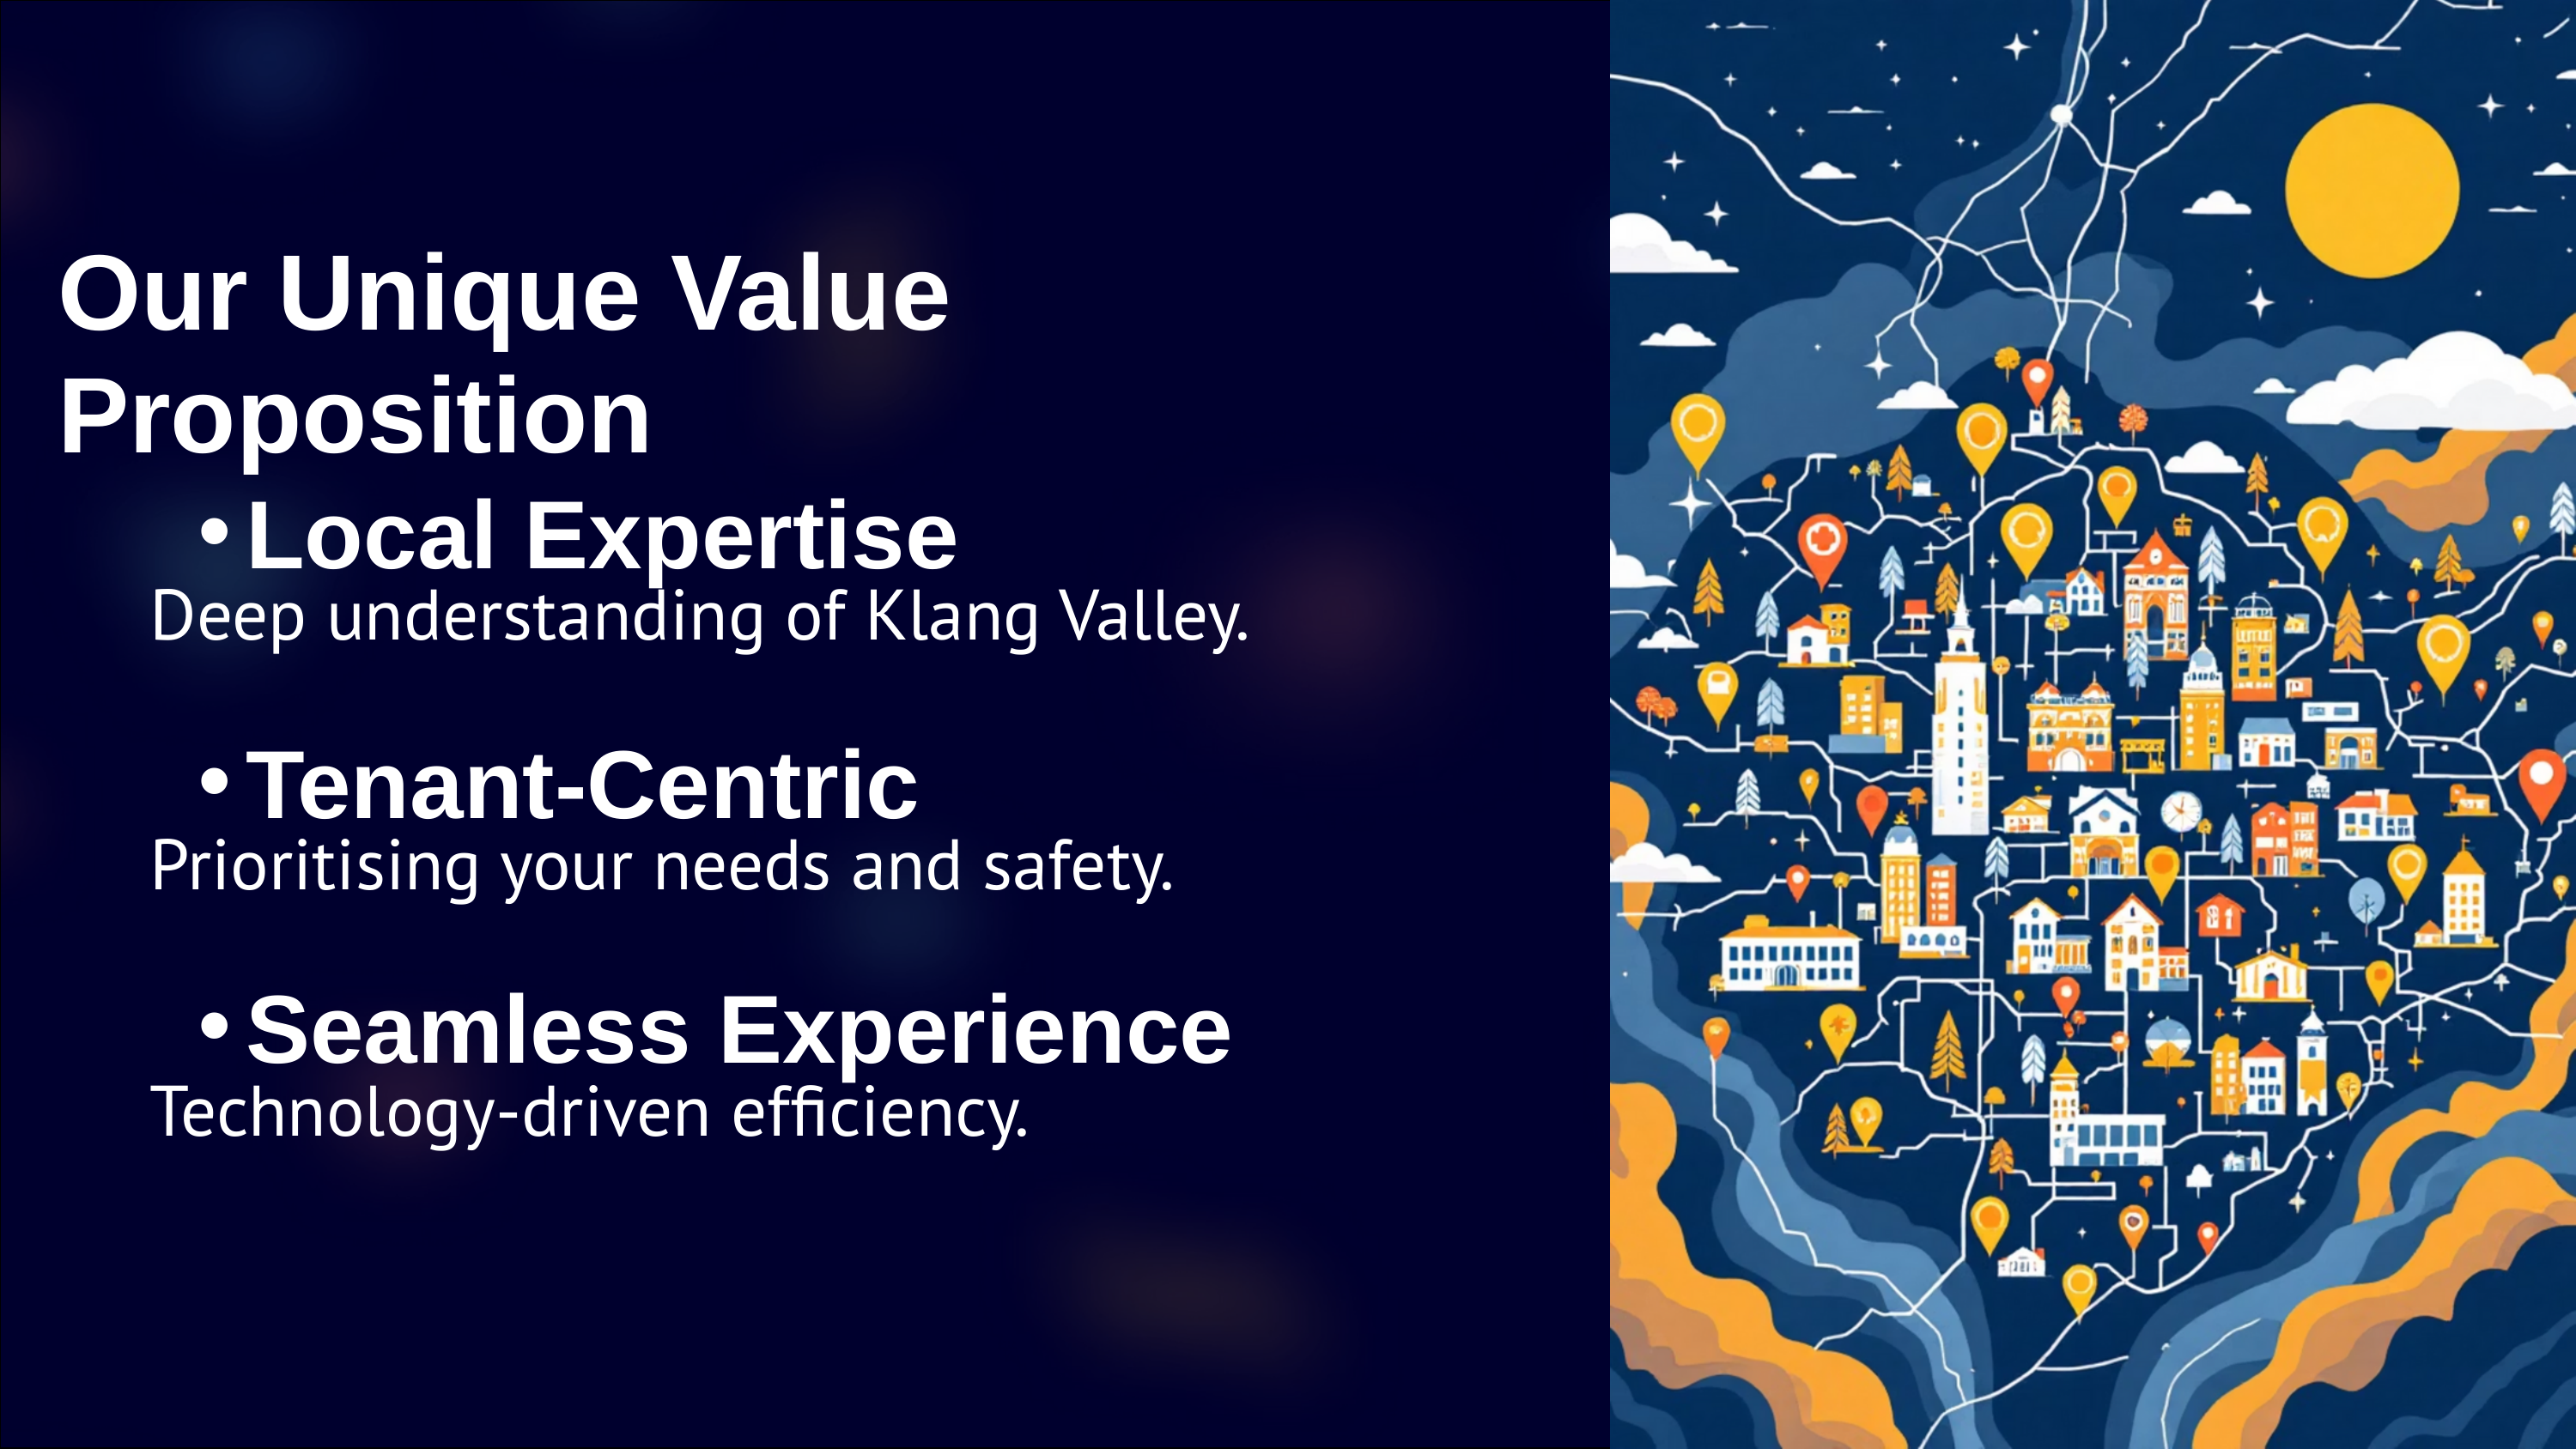

Our Unique Value Proposition
Local Expertise
Deep understanding of Klang Valley.
Tenant-Centric
Prioritising your needs and safety.
Seamless Experience
Technology-driven efficiency.